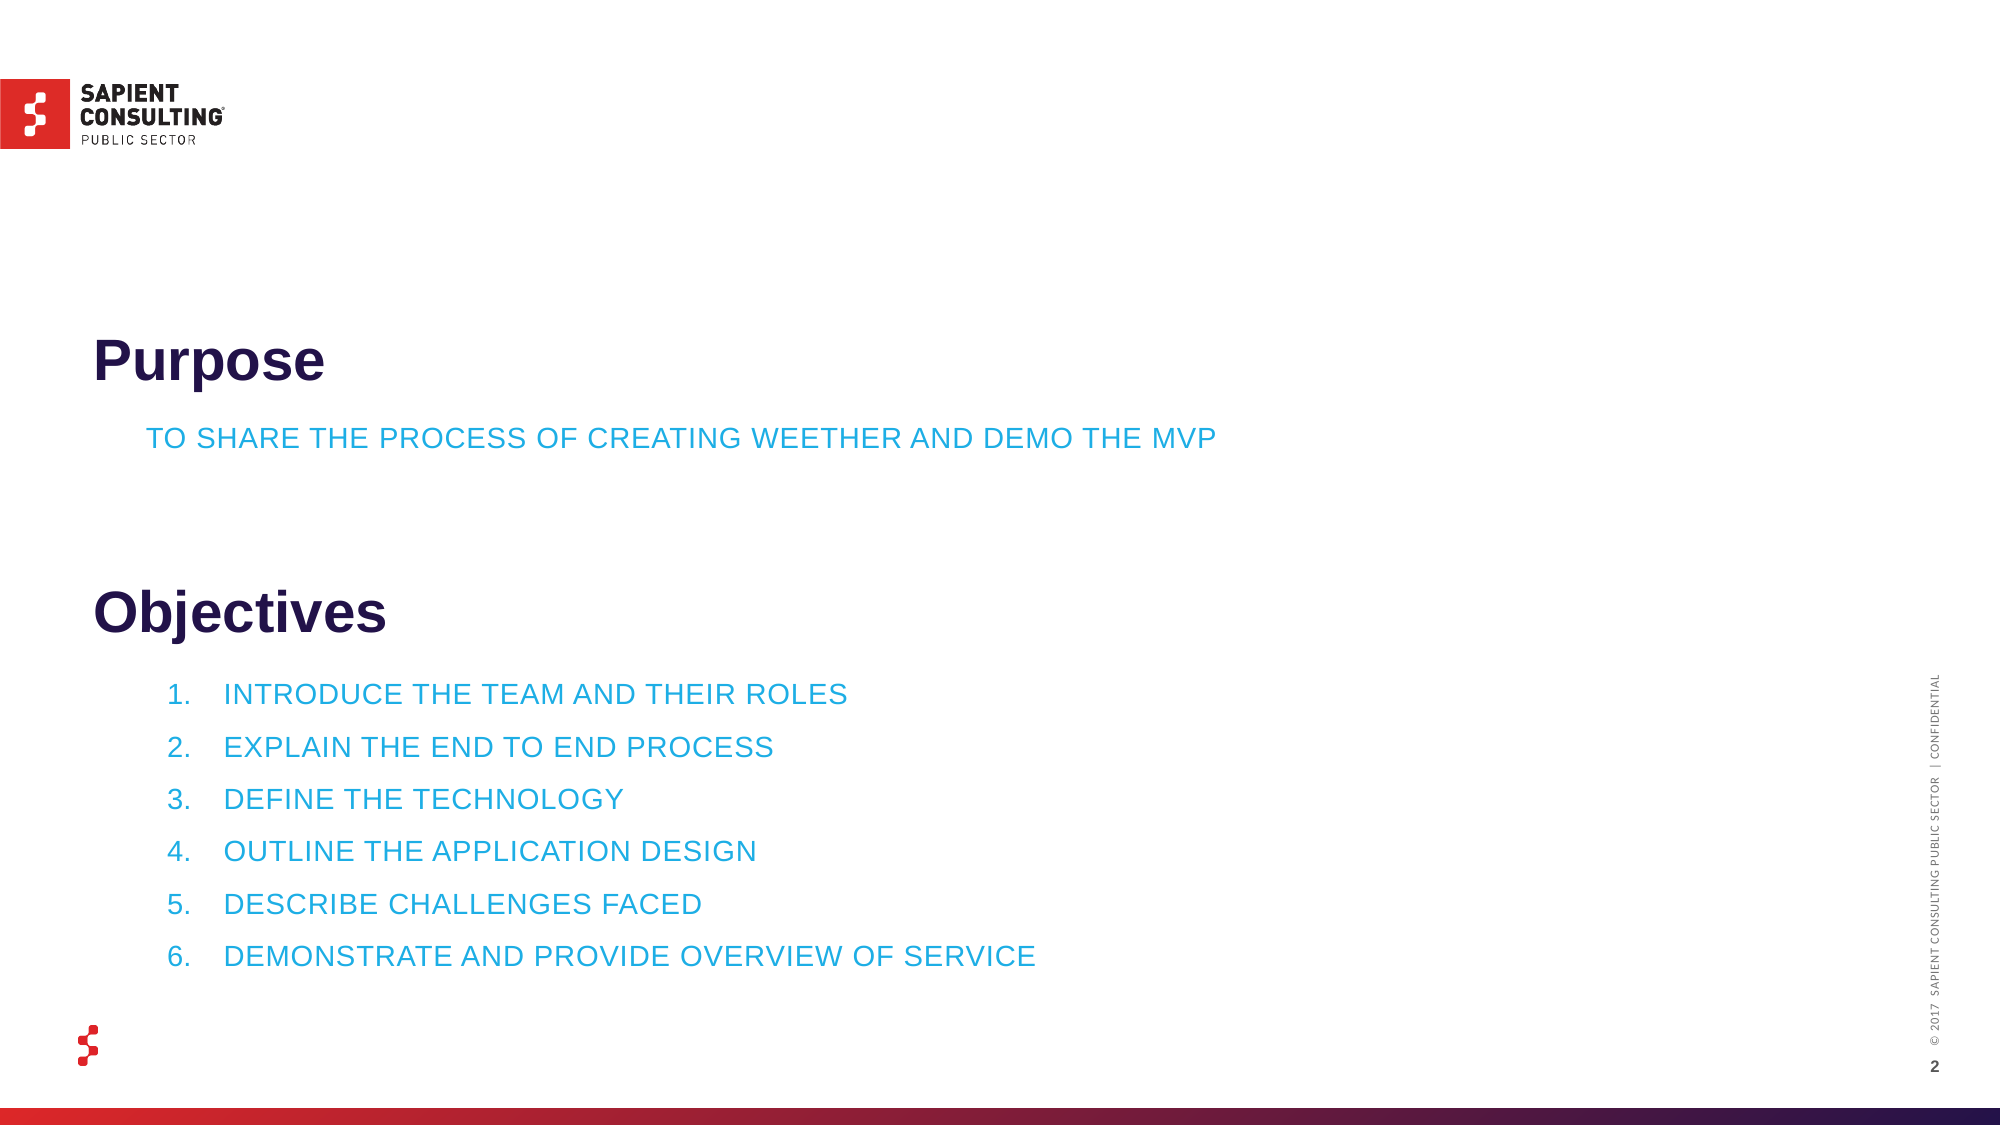

Purpose
Objectives
To share the process of creating Weether and demo the MVP
Introduce the team and their roles
Explain the end to end process
Define the technology
Outline the application design
Describe challenges faced
Demonstrate and provide overview of service
2